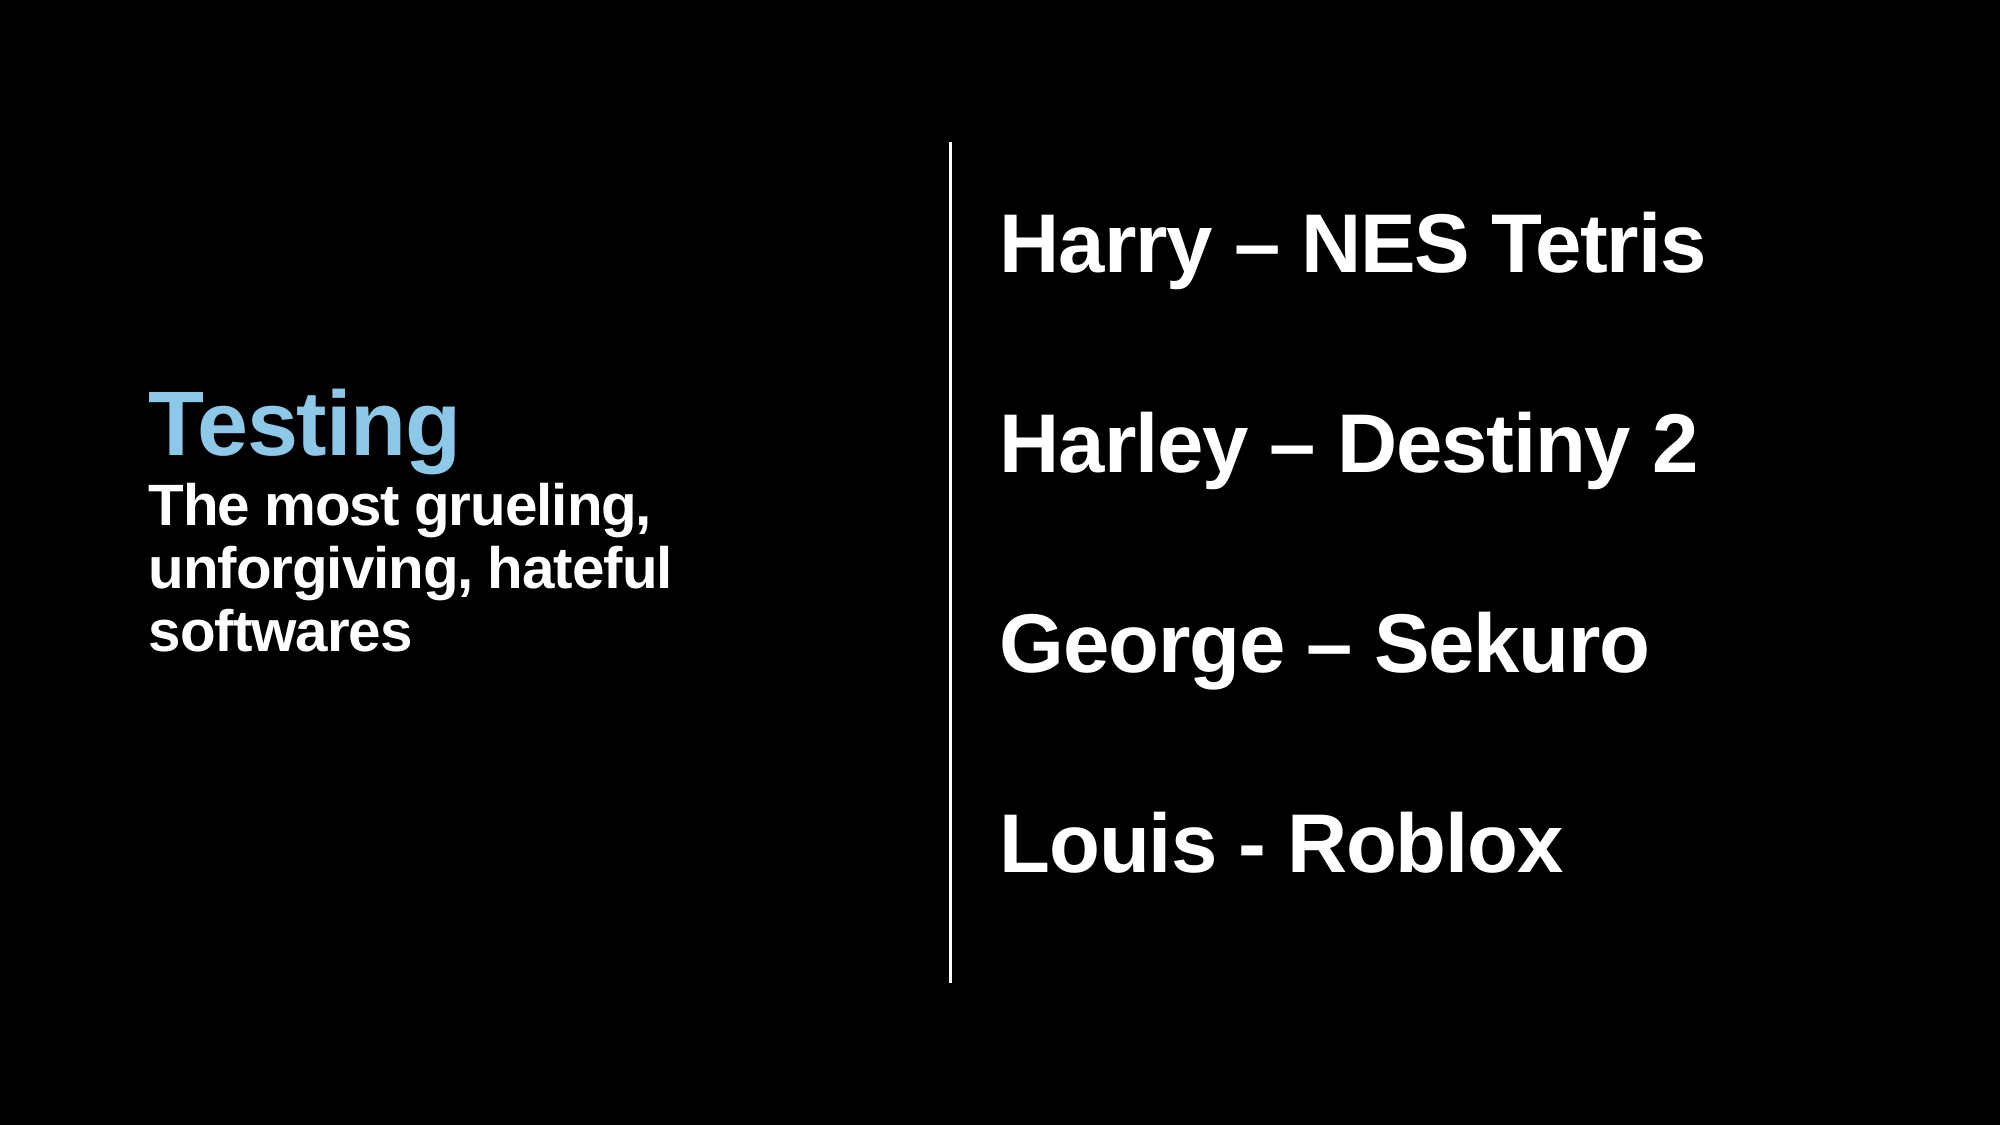

Harry – NES Tetris

Harley – Destiny 2

George – Sekuro

Louis - Roblox
Testing
The most grueling, unforgiving, hateful softwares